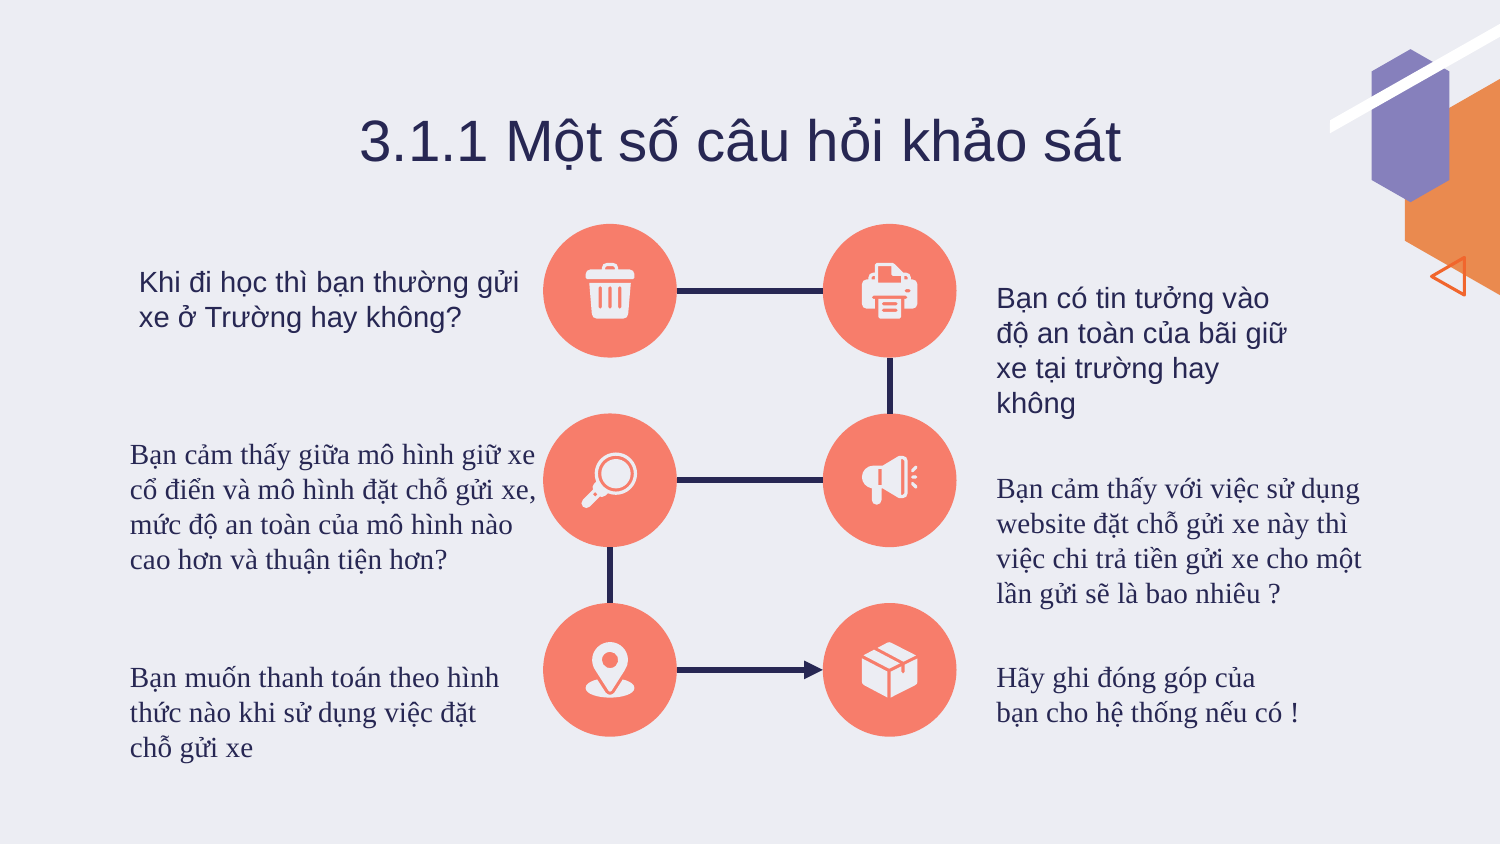

# 3.1.1 Một số câu hỏi khảo sát

Khi đi học thì bạn thường gửi xe ở Trường hay không?

Bạn có tin tưởng vào độ an toàn của bãi giữ xe tại trường hay không

Bạn cảm thấy giữa mô hình giữ xe cổ điển và mô hình đặt chỗ gửi xe, mức độ an toàn của mô hình nào cao hơn và thuận tiện hơn?

Bạn cảm thấy với việc sử dụng website đặt chỗ gửi xe này thì việc chi trả tiền gửi xe cho một lần gửi sẽ là bao nhiêu ?

Bạn muốn thanh toán theo hình thức nào khi sử dụng việc đặt chỗ gửi xe
Hãy ghi đóng góp của bạn cho hệ thống nếu có !